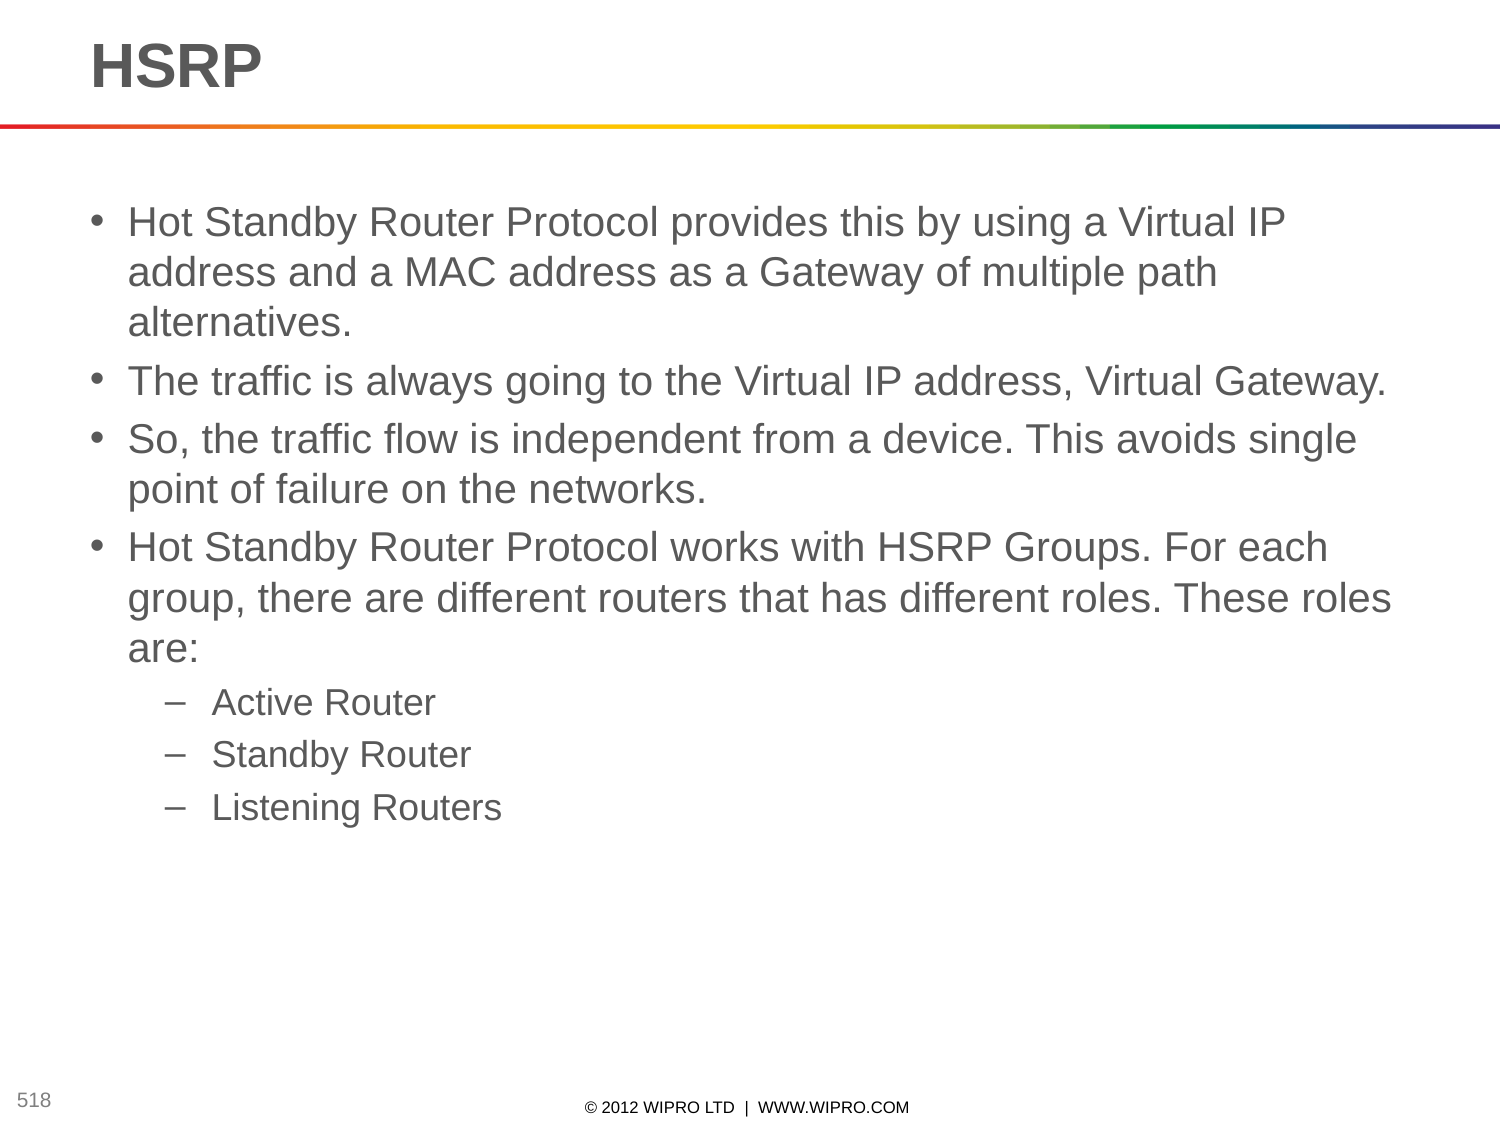

# HSRP
Hot Standby Router Protocol provides this by using a Virtual IP address and a MAC address as a Gateway of multiple path alternatives.
The traffic is always going to the Virtual IP address, Virtual Gateway.
So, the traffic flow is independent from a device. This avoids single point of failure on the networks.
Hot Standby Router Protocol works with HSRP Groups. For each group, there are different routers that has different roles. These roles are:
Active Router
Standby Router
Listening Routers